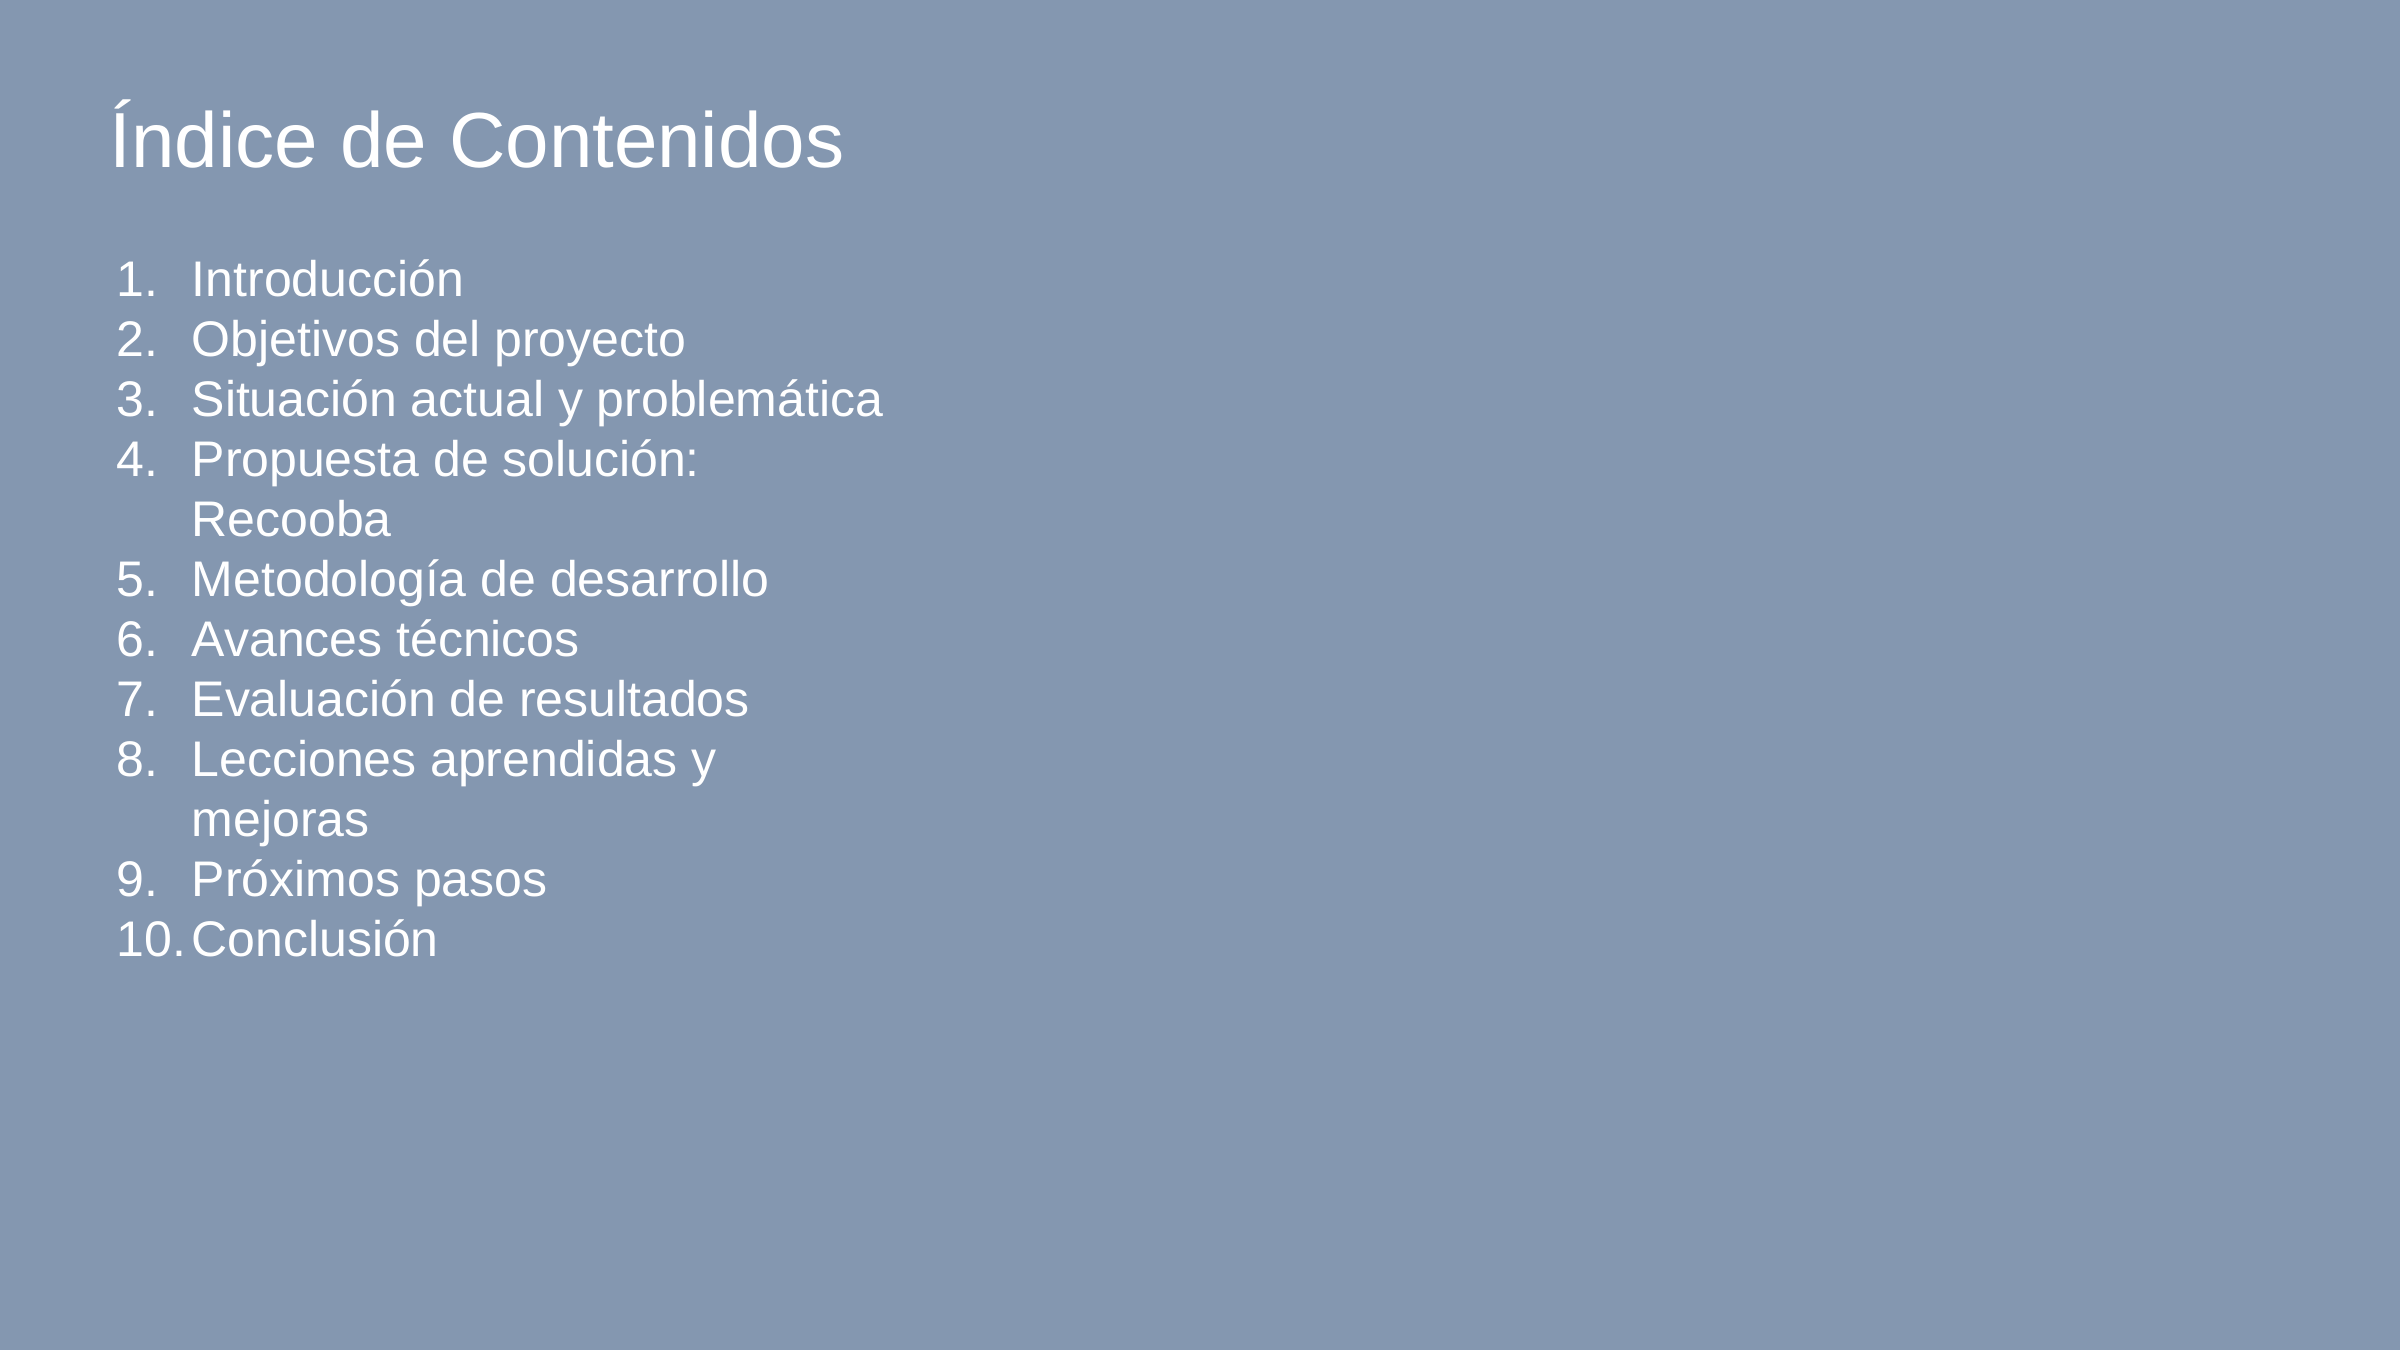

Índice de Contenidos
Introducción
Objetivos del proyecto
Situación actual y problemática
Propuesta de solución: Recooba
Metodología de desarrollo
Avances técnicos
Evaluación de resultados
Lecciones aprendidas y mejoras
Próximos pasos
Conclusión